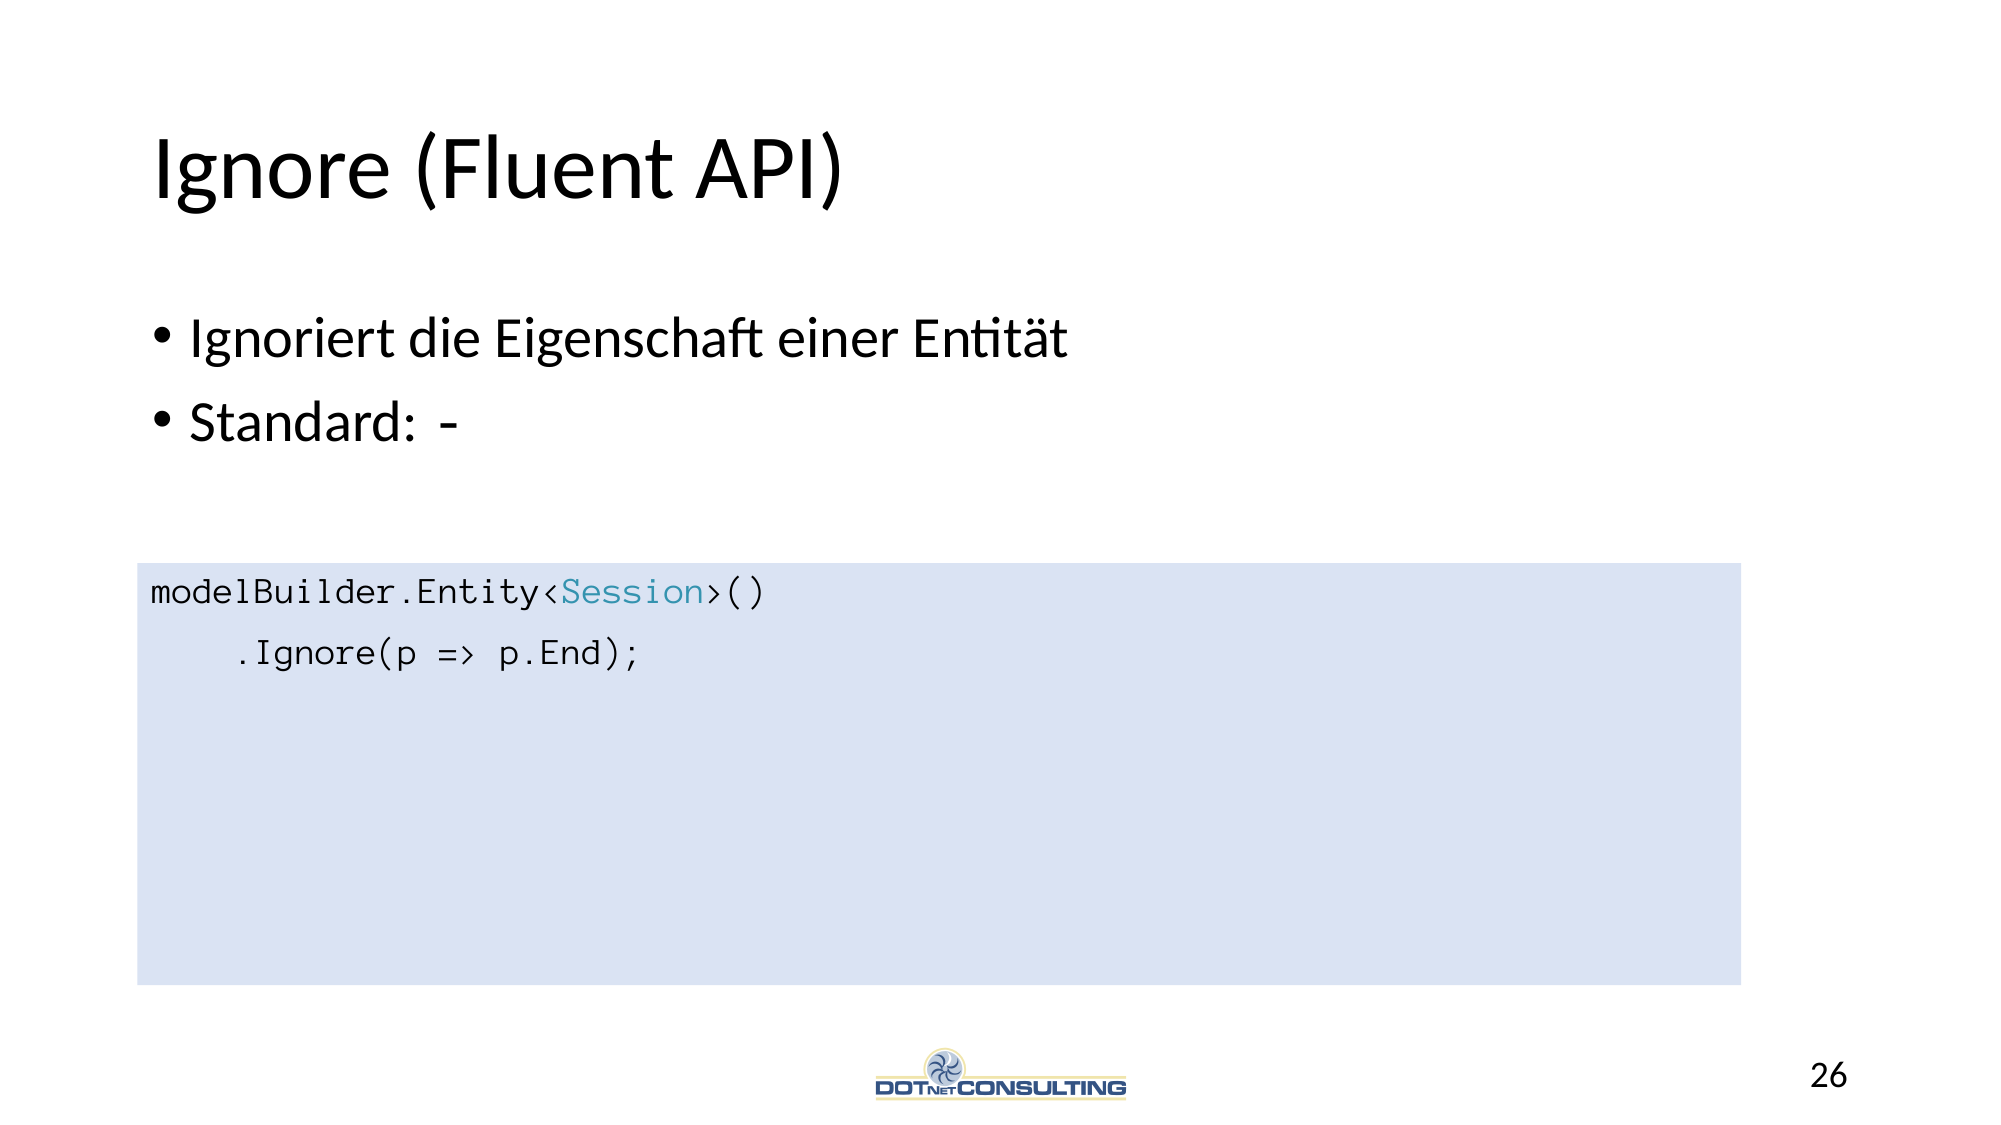

# Ignore (Fluent API)
Ignoriert die Eigenschaft einer Entität
Standard: -

modelBuilder.Entity<Session>()
    .Ignore(p => p.End);
26